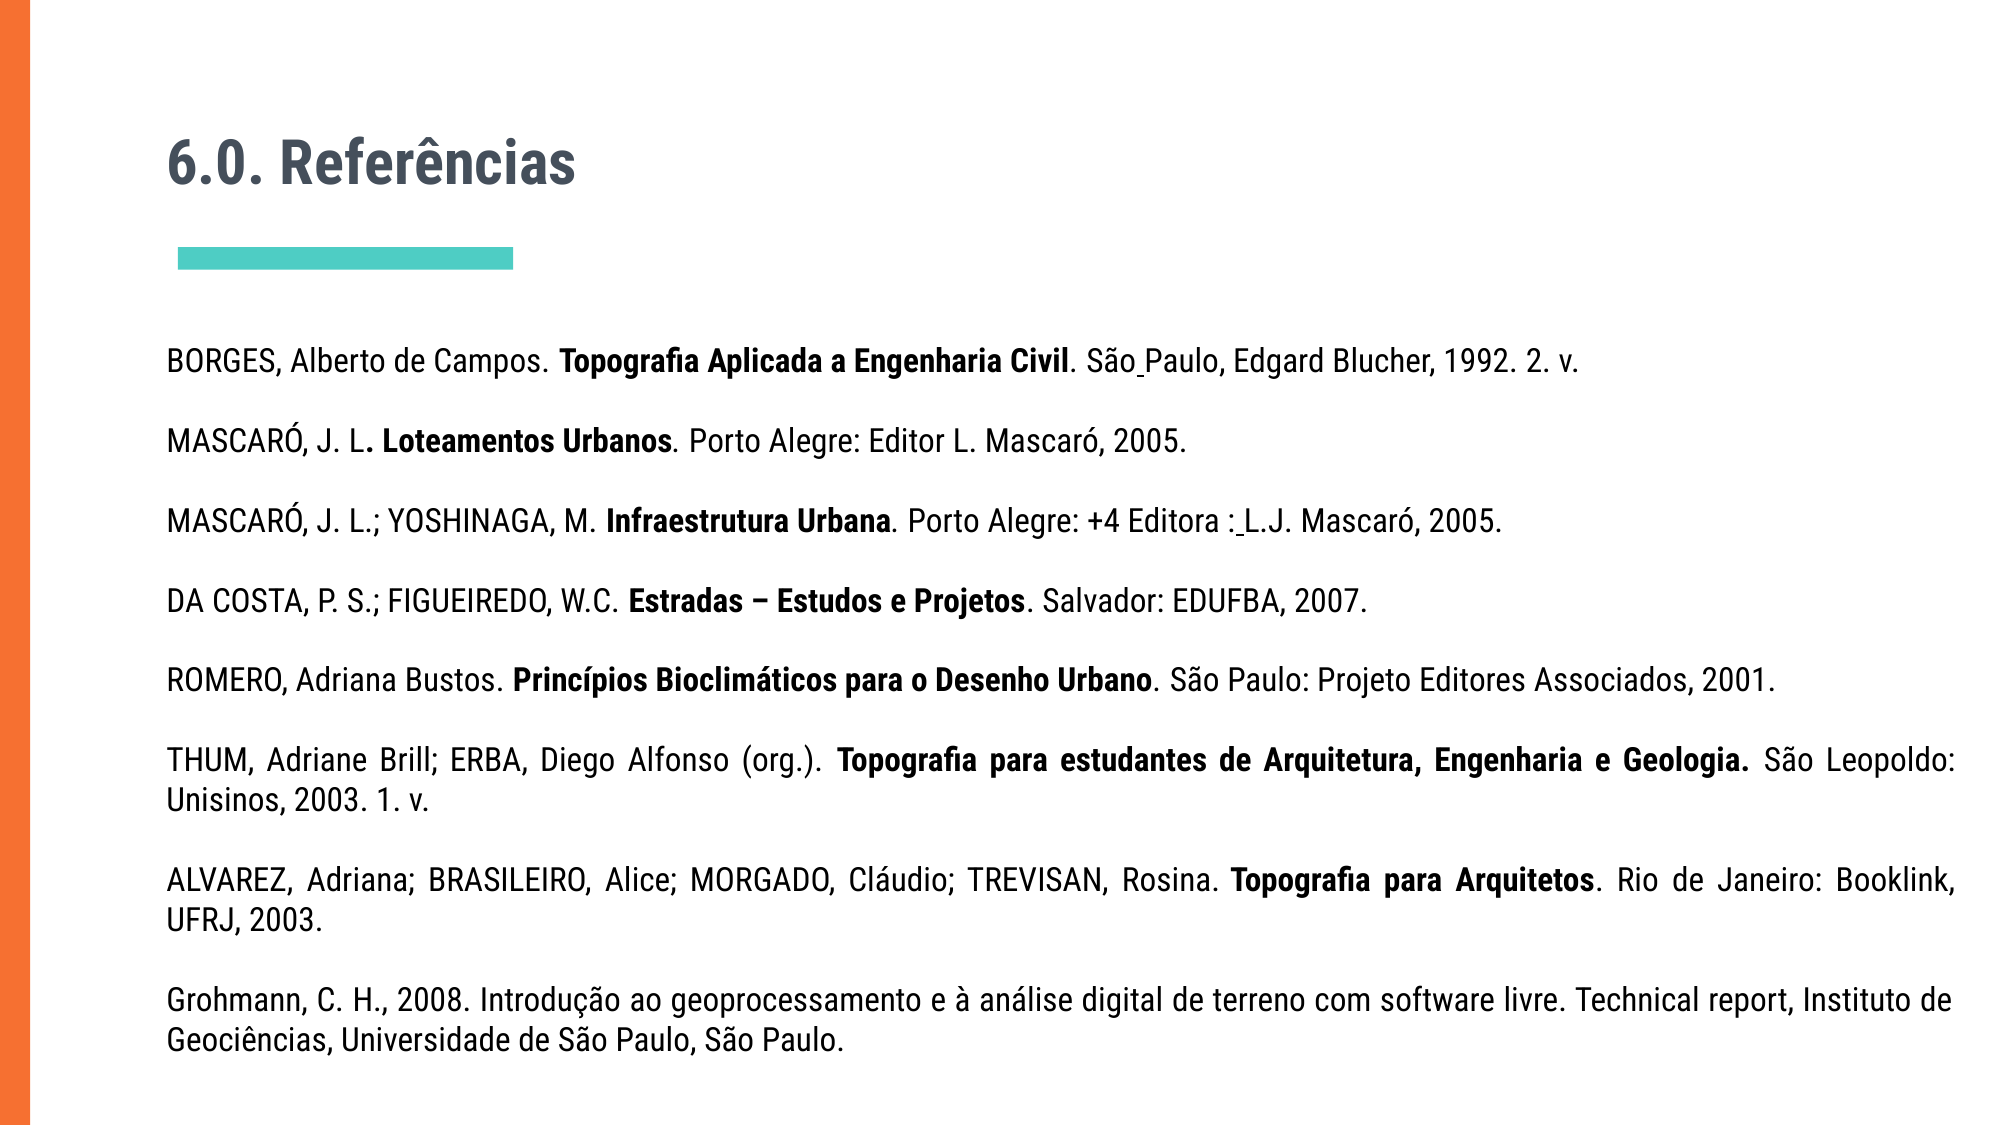

4.0. Cálculo do volume de terra
# 6.0. Referências

BORGES, Alberto de Campos. Topografia Aplicada a Engenharia Civil. São Paulo, Edgard Blucher, 1992. 2. v.

MASCARÓ, J. L. Loteamentos Urbanos. Porto Alegre: Editor L. Mascaró, 2005.

MASCARÓ, J. L.; YOSHINAGA, M. Infraestrutura Urbana. Porto Alegre: +4 Editora : L.J. Mascaró, 2005.

DA COSTA, P. S.; FIGUEIREDO, W.C. Estradas – Estudos e Projetos. Salvador: EDUFBA, 2007.

ROMERO, Adriana Bustos. Princípios Bioclimáticos para o Desenho Urbano. São Paulo: Projeto Editores Associados, 2001.

THUM, Adriane Brill; ERBA, Diego Alfonso (org.). Topografia para estudantes de Arquitetura, Engenharia e Geologia. São Leopoldo: Unisinos, 2003. 1. v.

ALVAREZ, Adriana; BRASILEIRO, Alice; MORGADO, Cláudio; TREVISAN, Rosina. Topografia para Arquitetos. Rio de Janeiro: Booklink, UFRJ, 2003.

Grohmann, C. H., 2008. Introdução ao geoprocessamento e à análise digital de terreno com software livre. Technical report, Instituto de Geociências, Universidade de São Paulo, São Paulo.